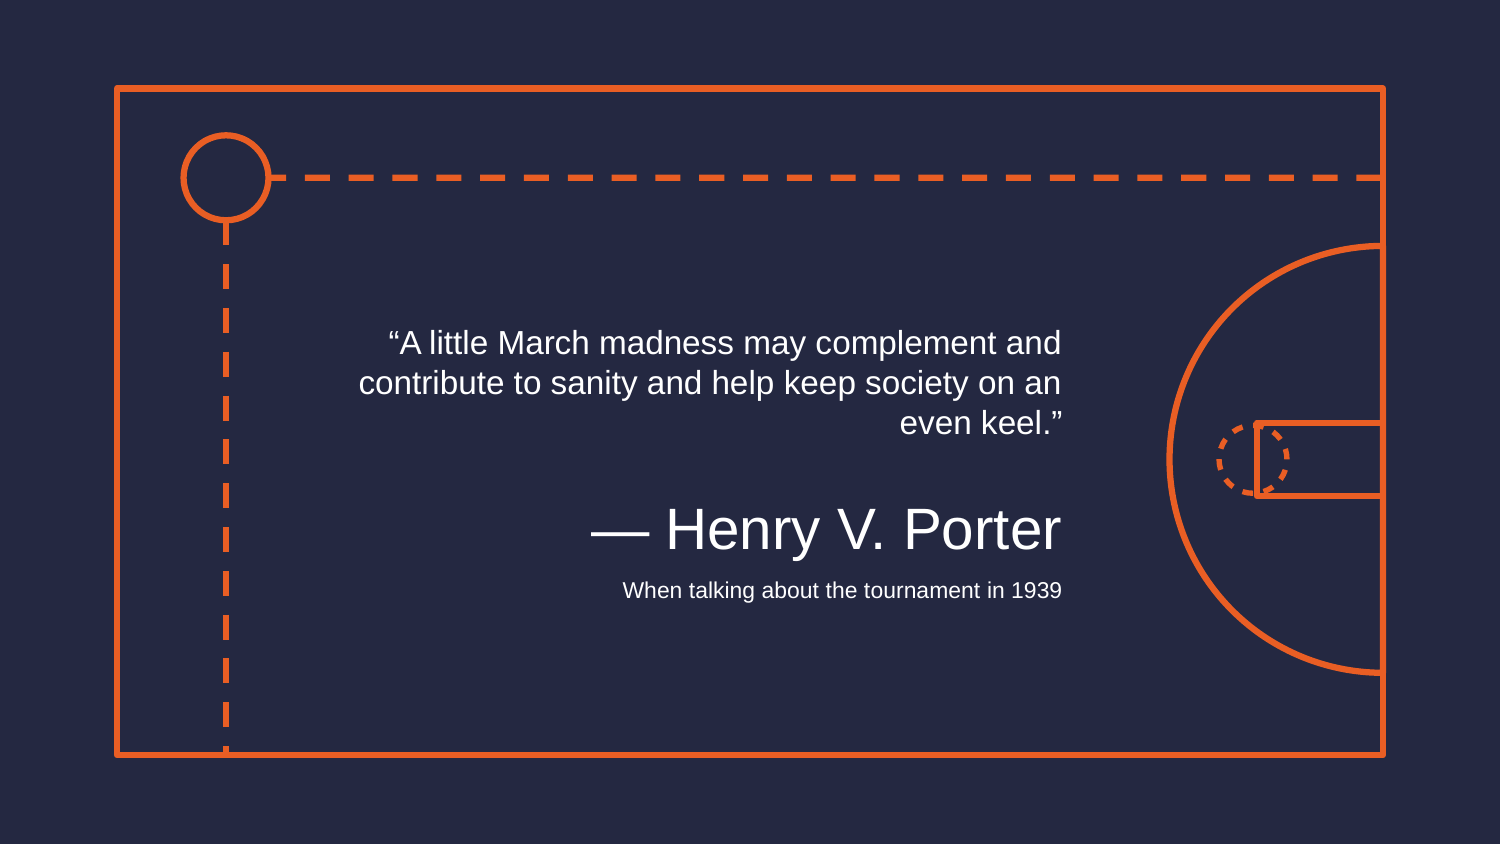

“A little March madness may complement and contribute to sanity and help keep society on an even keel.”
# — Henry V. Porter
When talking about the tournament in 1939